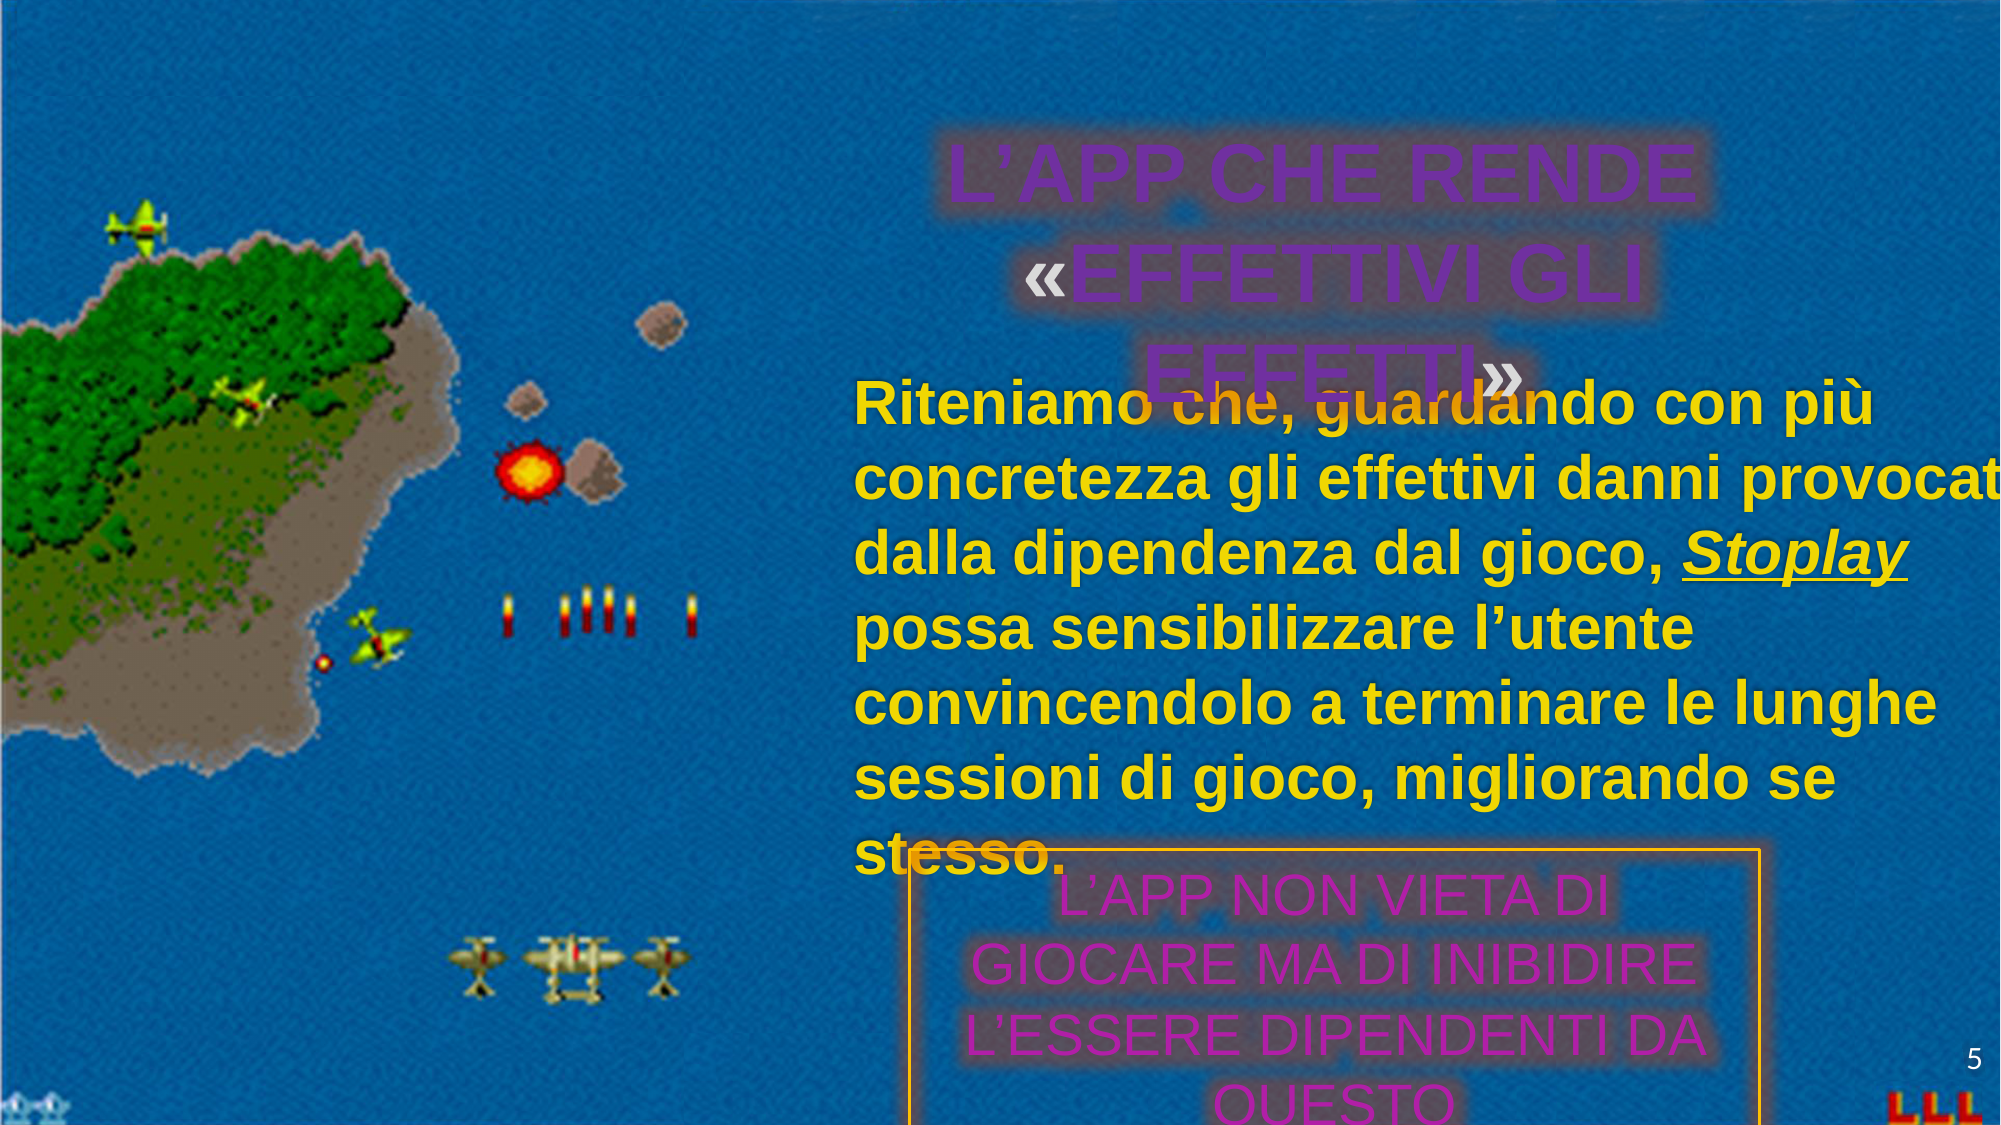

L’APP CHE RENDE
«EFFETTIVI GLI EFFETTI»
Riteniamo che, guardando con più concretezza gli effettivi danni provocati dalla dipendenza dal gioco, Stoplay possa sensibilizzare l’utente convincendolo a terminare le lunghe sessioni di gioco, migliorando se stesso.
L’APP NON VIETA DI GIOCARE MA DI INIBIDIRE L’ESSERE DIPENDENTI DA QUESTO
5